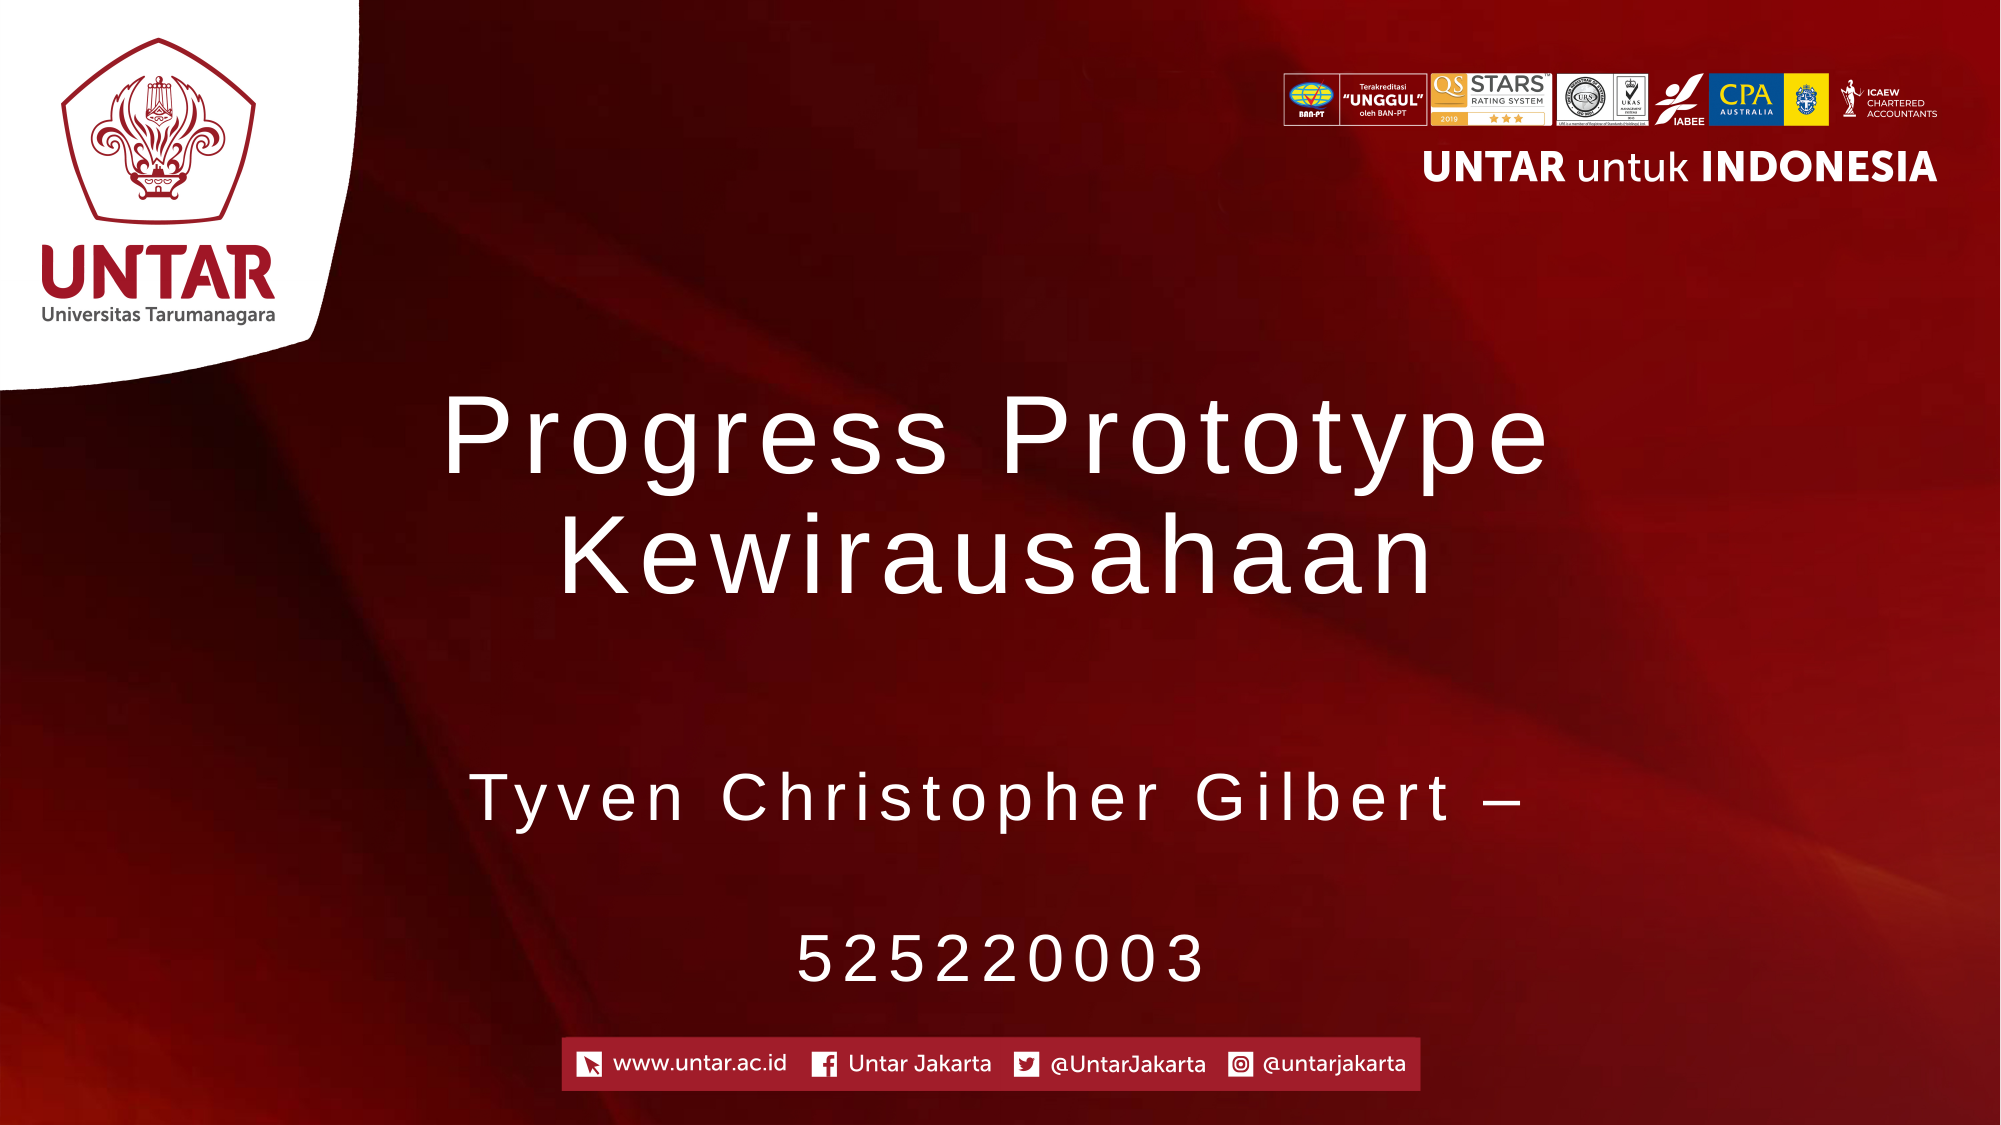

# Progress Prototype Kewirausahaan
Tyven Christopher Gilbert – 525220003